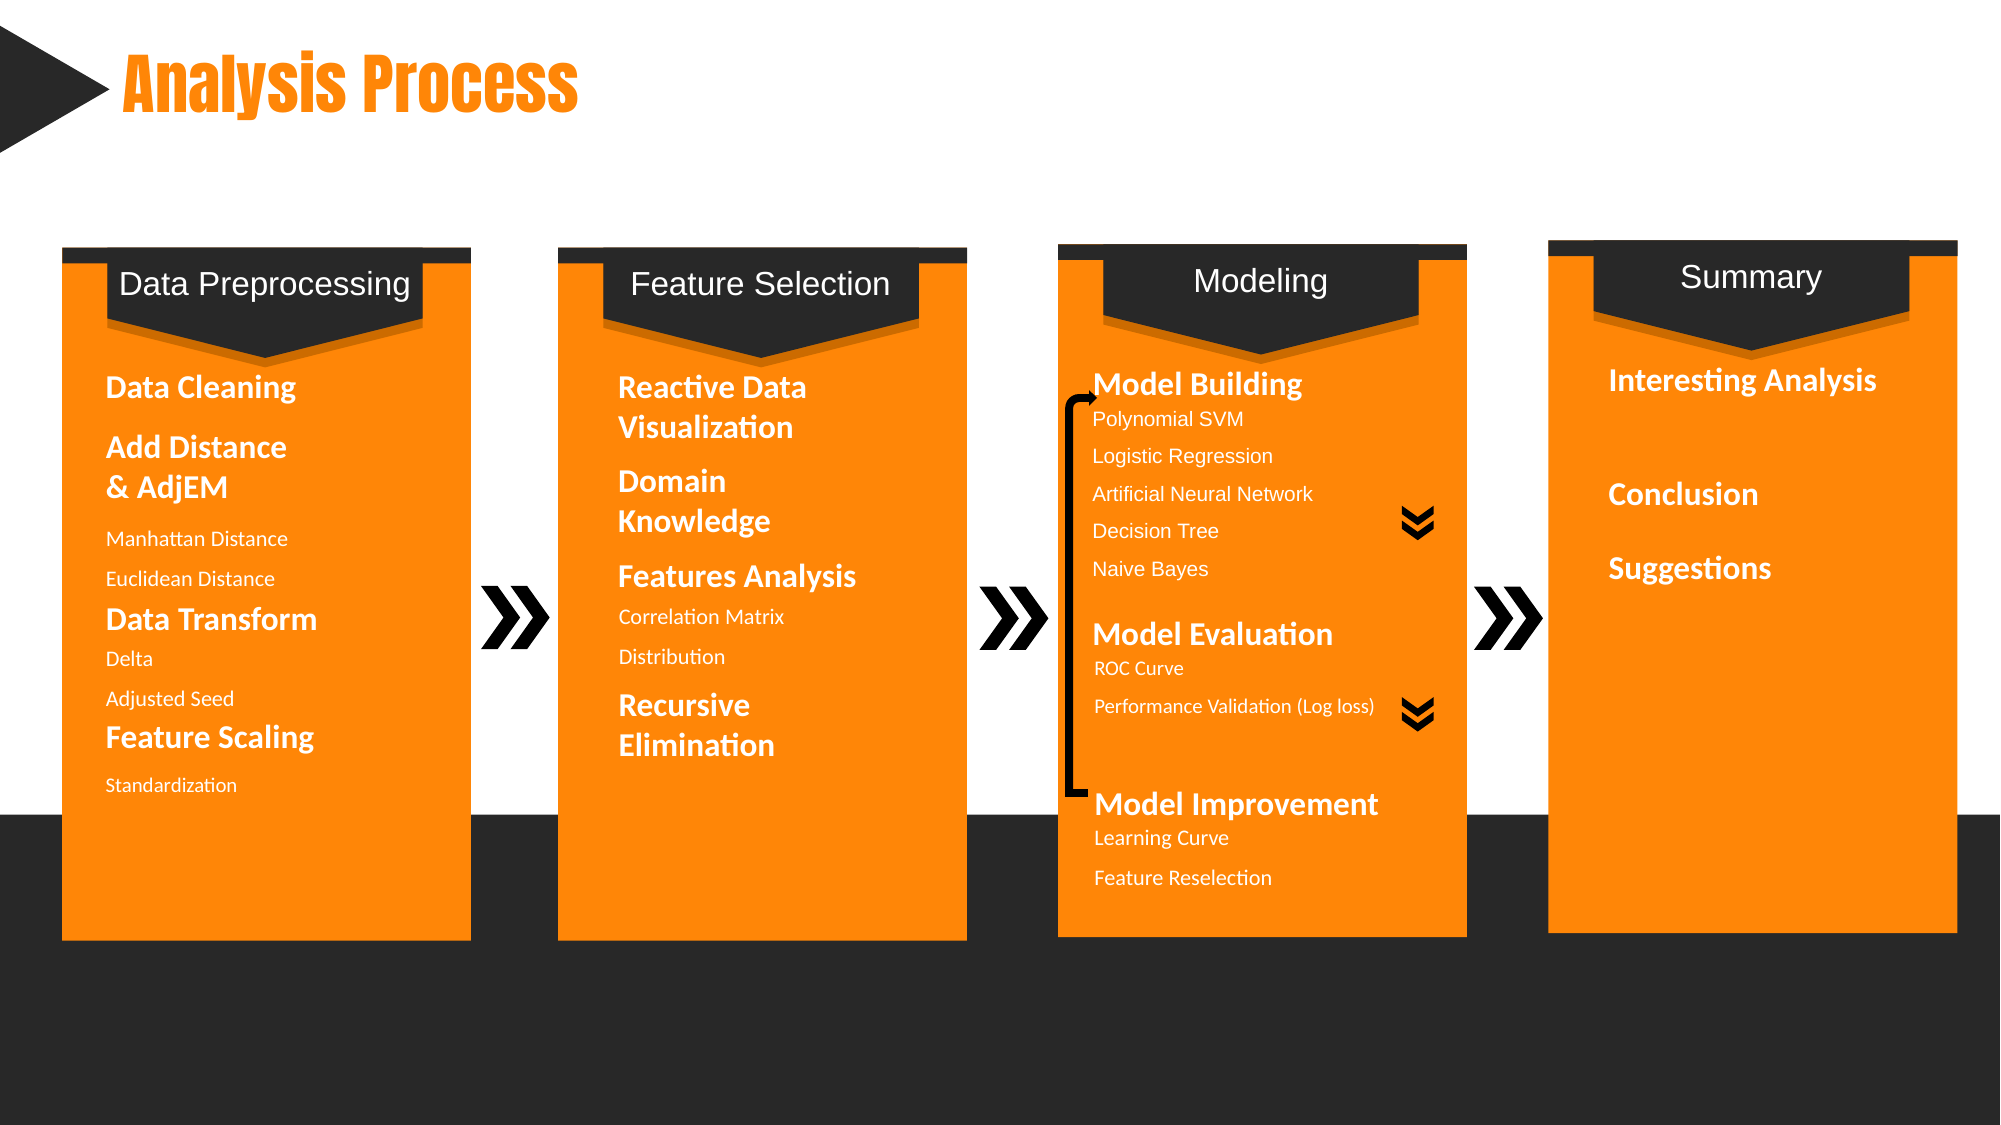

Analysis Process

Summary
Interesting Analysis
Conclusion
Suggestions

Modeling
Polynomial SVM
Logistic Regression
Artificial Neural Network
Decision Tree
Naive Bayes

ROC Curve
Performance Validation (Log loss)

Learning Curve
Feature Reselection
Model Building
Model Evaluation
Model Improvement

Data Preprocessing
Data Cleaning
Add Distance
& AdjEM
Manhattan Distance
Euclidean Distance
Data Transform
Feature Scaling
Standardization
Delta
Adjusted Seed

Feature Selection
Reactive Data Visualization
Domain Knowledge
Features Analysis
Correlation Matrix
Distribution
Recursive Elimination